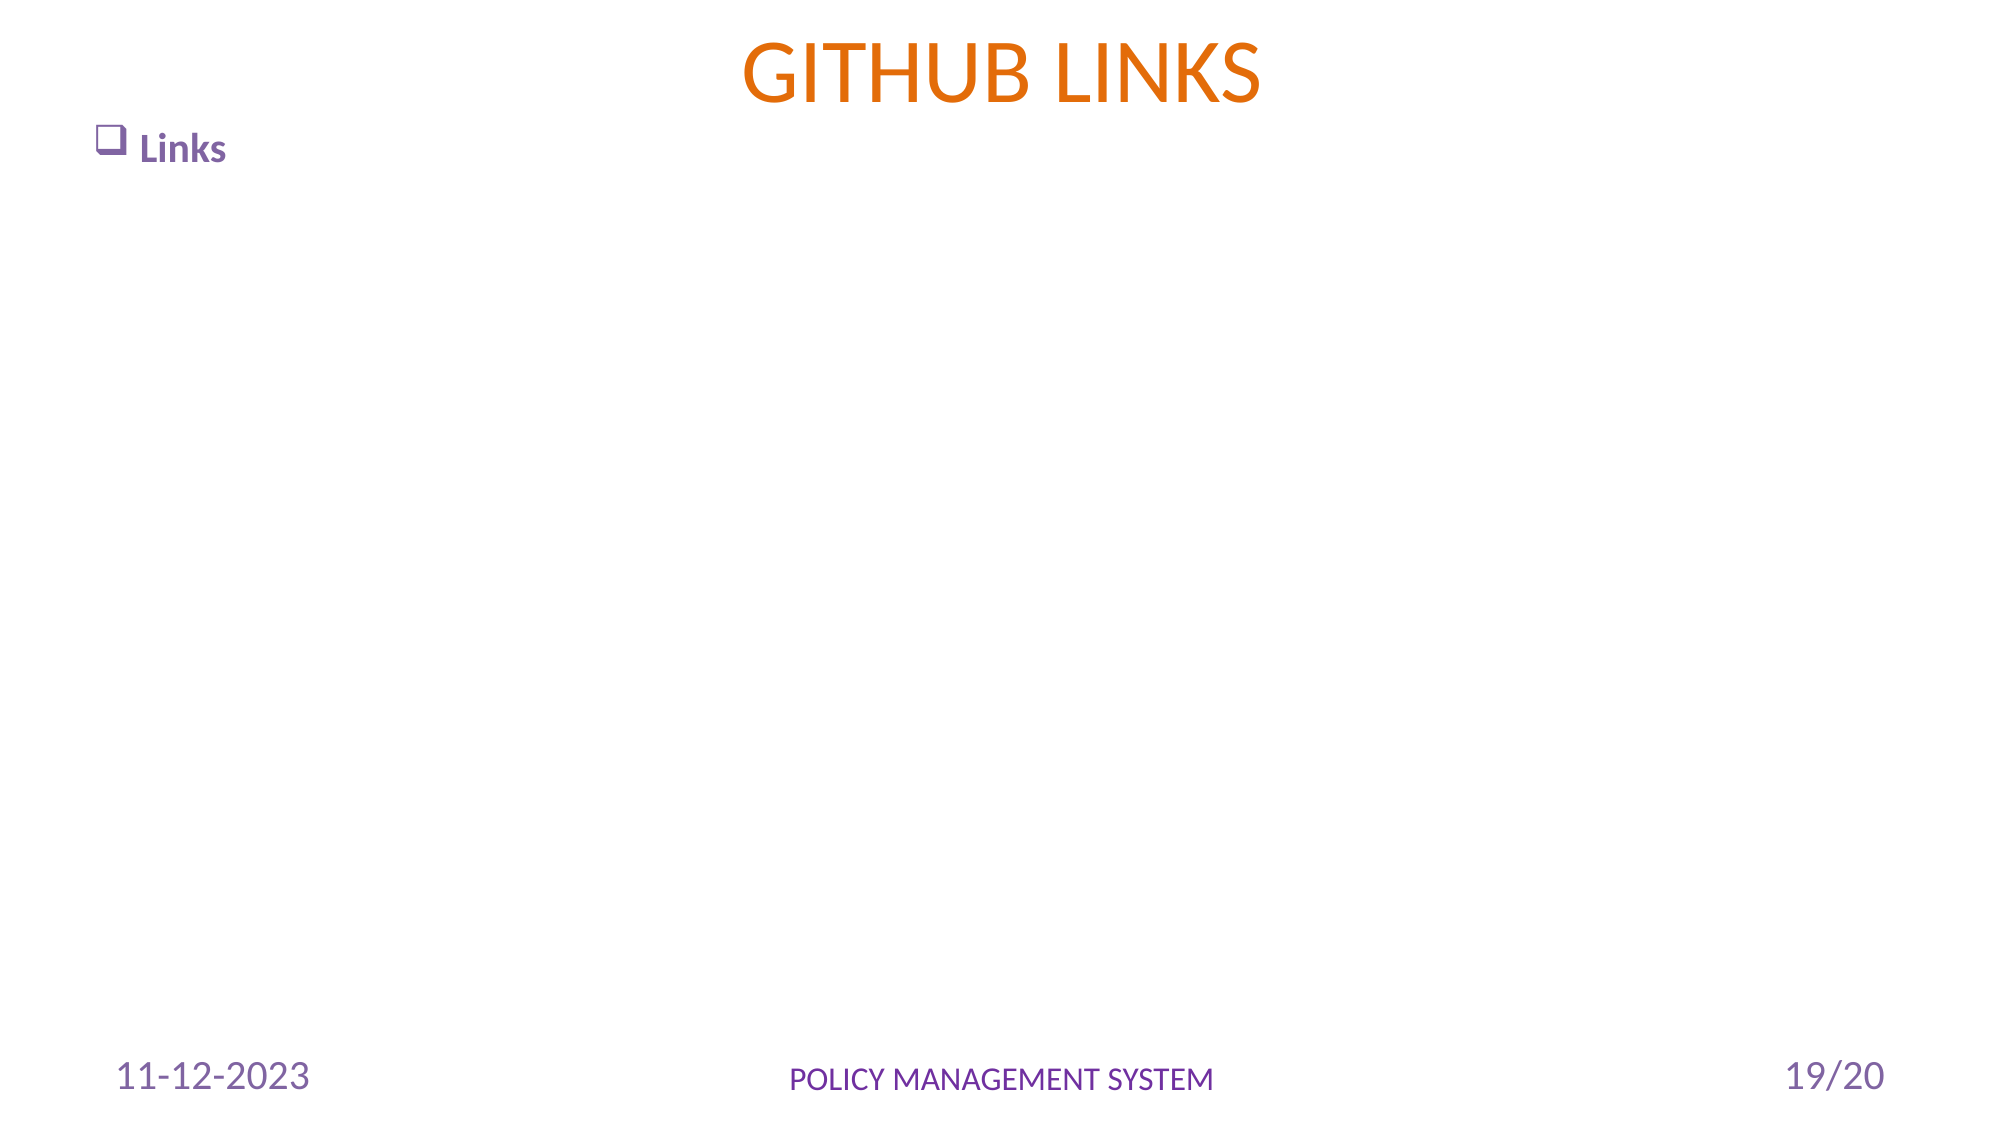

# GITHUB LINKS
Links

POLICY MANAGEMENT SYSTEM
11-12-2023
19/20